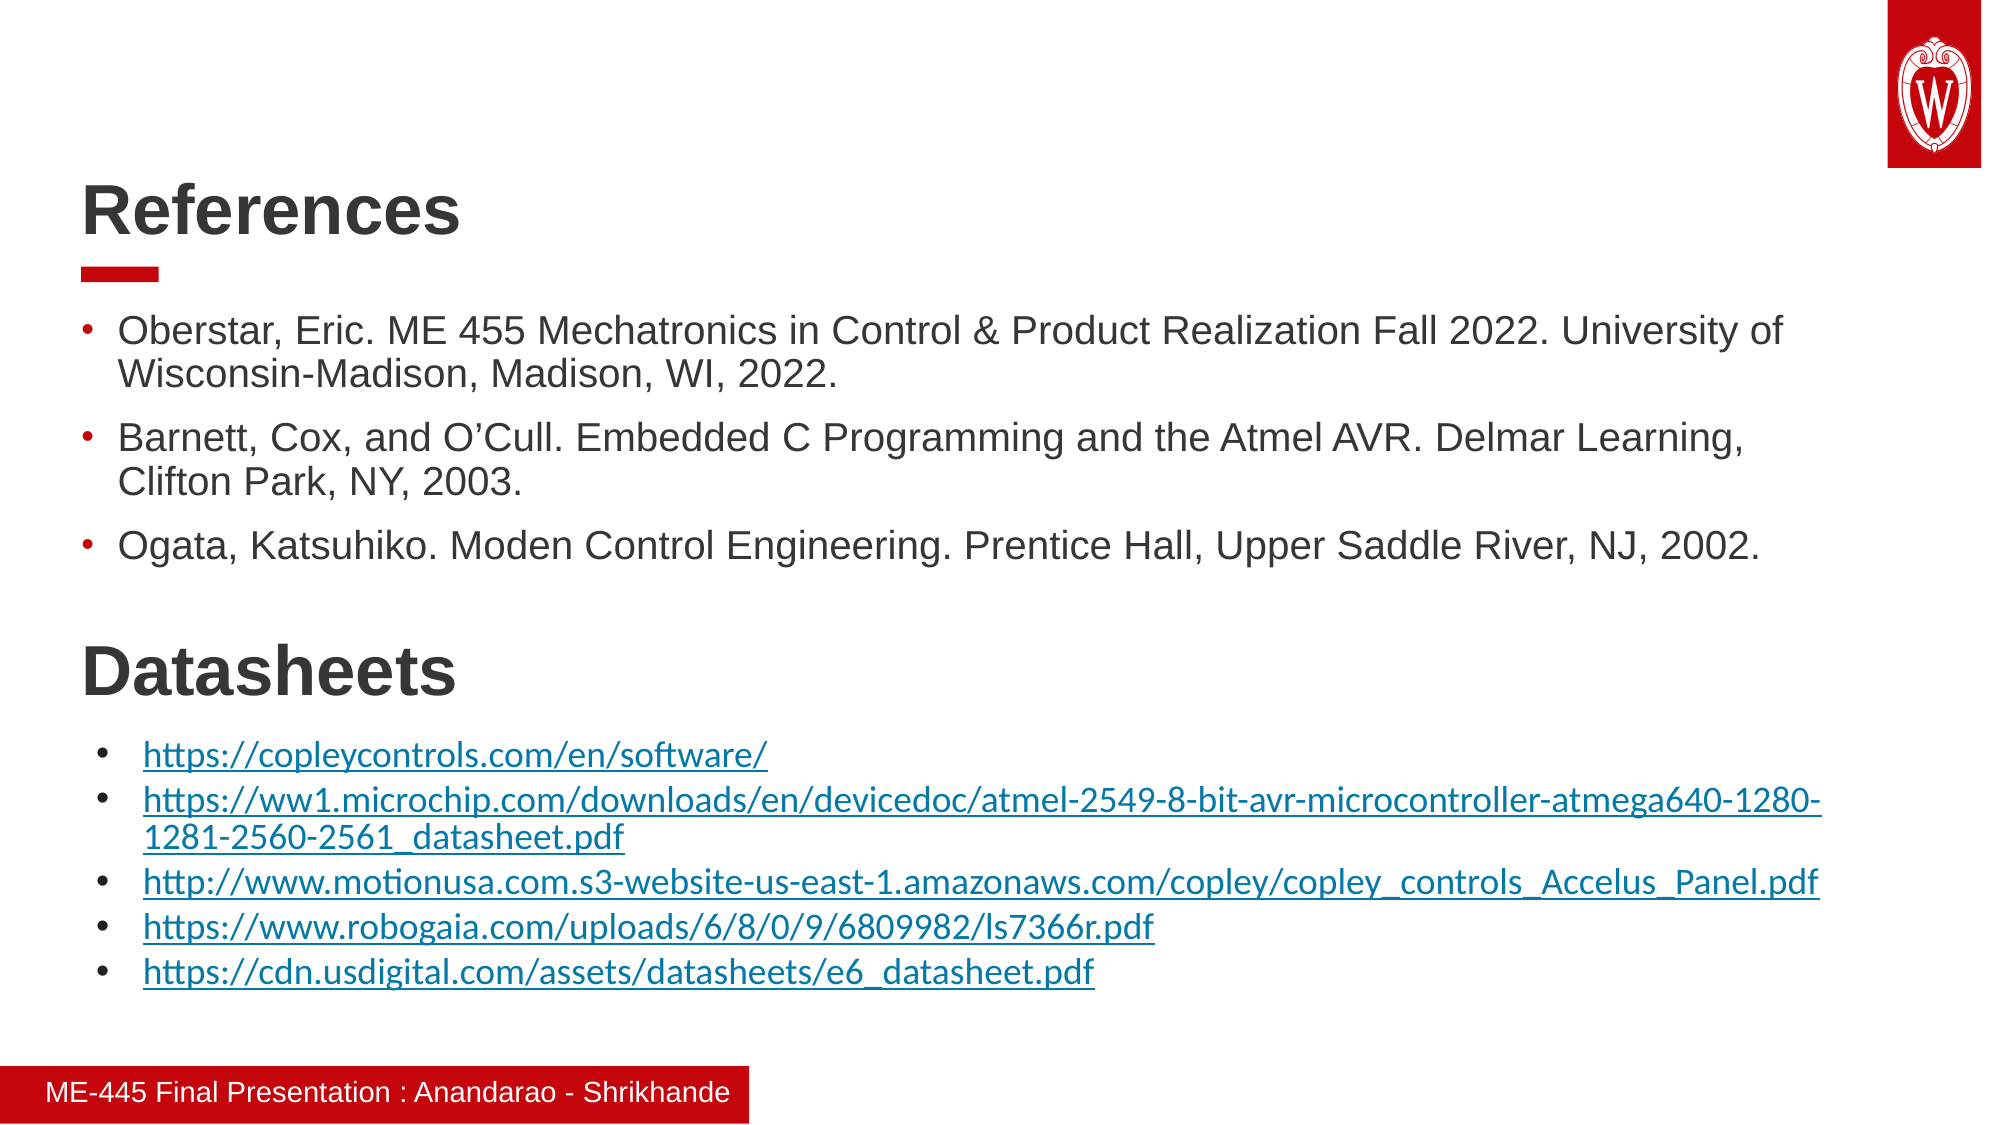

References
Oberstar, Eric. ME 455 Mechatronics in Control & Product Realization Fall 2022. University of Wisconsin-Madison, Madison, WI, 2022.
Barnett, Cox, and O’Cull. Embedded C Programming and the Atmel AVR. Delmar Learning, Clifton Park, NY, 2003.
Ogata, Katsuhiko. Moden Control Engineering. Prentice Hall, Upper Saddle River, NJ, 2002.

Datasheets
https://copleycontrols.com/en/software/
https://ww1.microchip.com/downloads/en/devicedoc/atmel-2549-8-bit-avr-microcontroller-atmega640-1280-1281-2560-2561_datasheet.pdf
http://www.motionusa.com.s3-website-us-east-1.amazonaws.com/copley/copley_controls_Accelus_Panel.pdf
https://www.robogaia.com/uploads/6/8/0/9/6809982/ls7366r.pdf
https://cdn.usdigital.com/assets/datasheets/e6_datasheet.pdf

ME-445 Final Presentation : Anandarao - Shrikhande